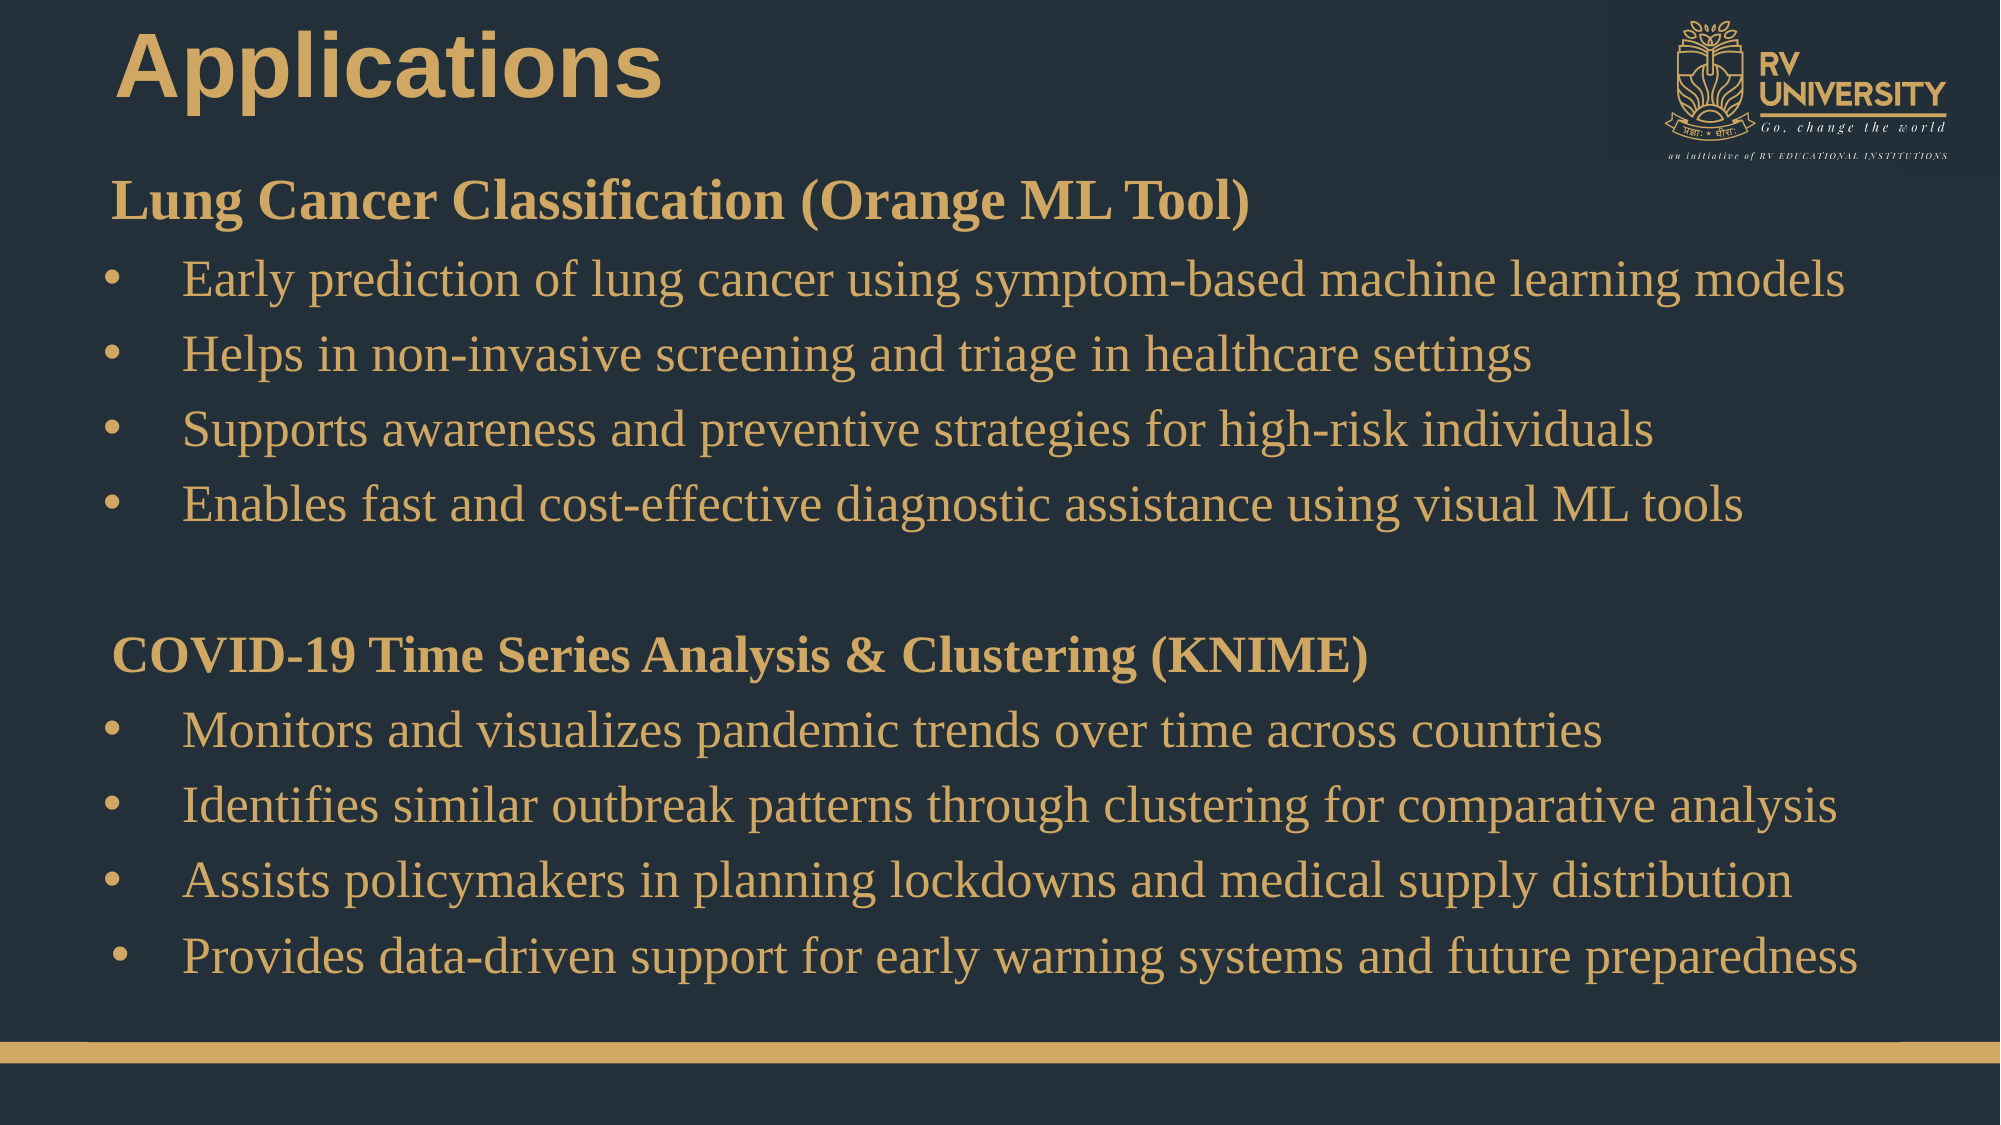

# Applications
Lung Cancer Classification (Orange ML Tool)
Early prediction of lung cancer using symptom-based machine learning models
Helps in non-invasive screening and triage in healthcare settings
Supports awareness and preventive strategies for high-risk individuals
Enables fast and cost-effective diagnostic assistance using visual ML tools

COVID-19 Time Series Analysis & Clustering (KNIME)
Monitors and visualizes pandemic trends over time across countries
Identifies similar outbreak patterns through clustering for comparative analysis
Assists policymakers in planning lockdowns and medical supply distribution
Provides data-driven support for early warning systems and future preparedness